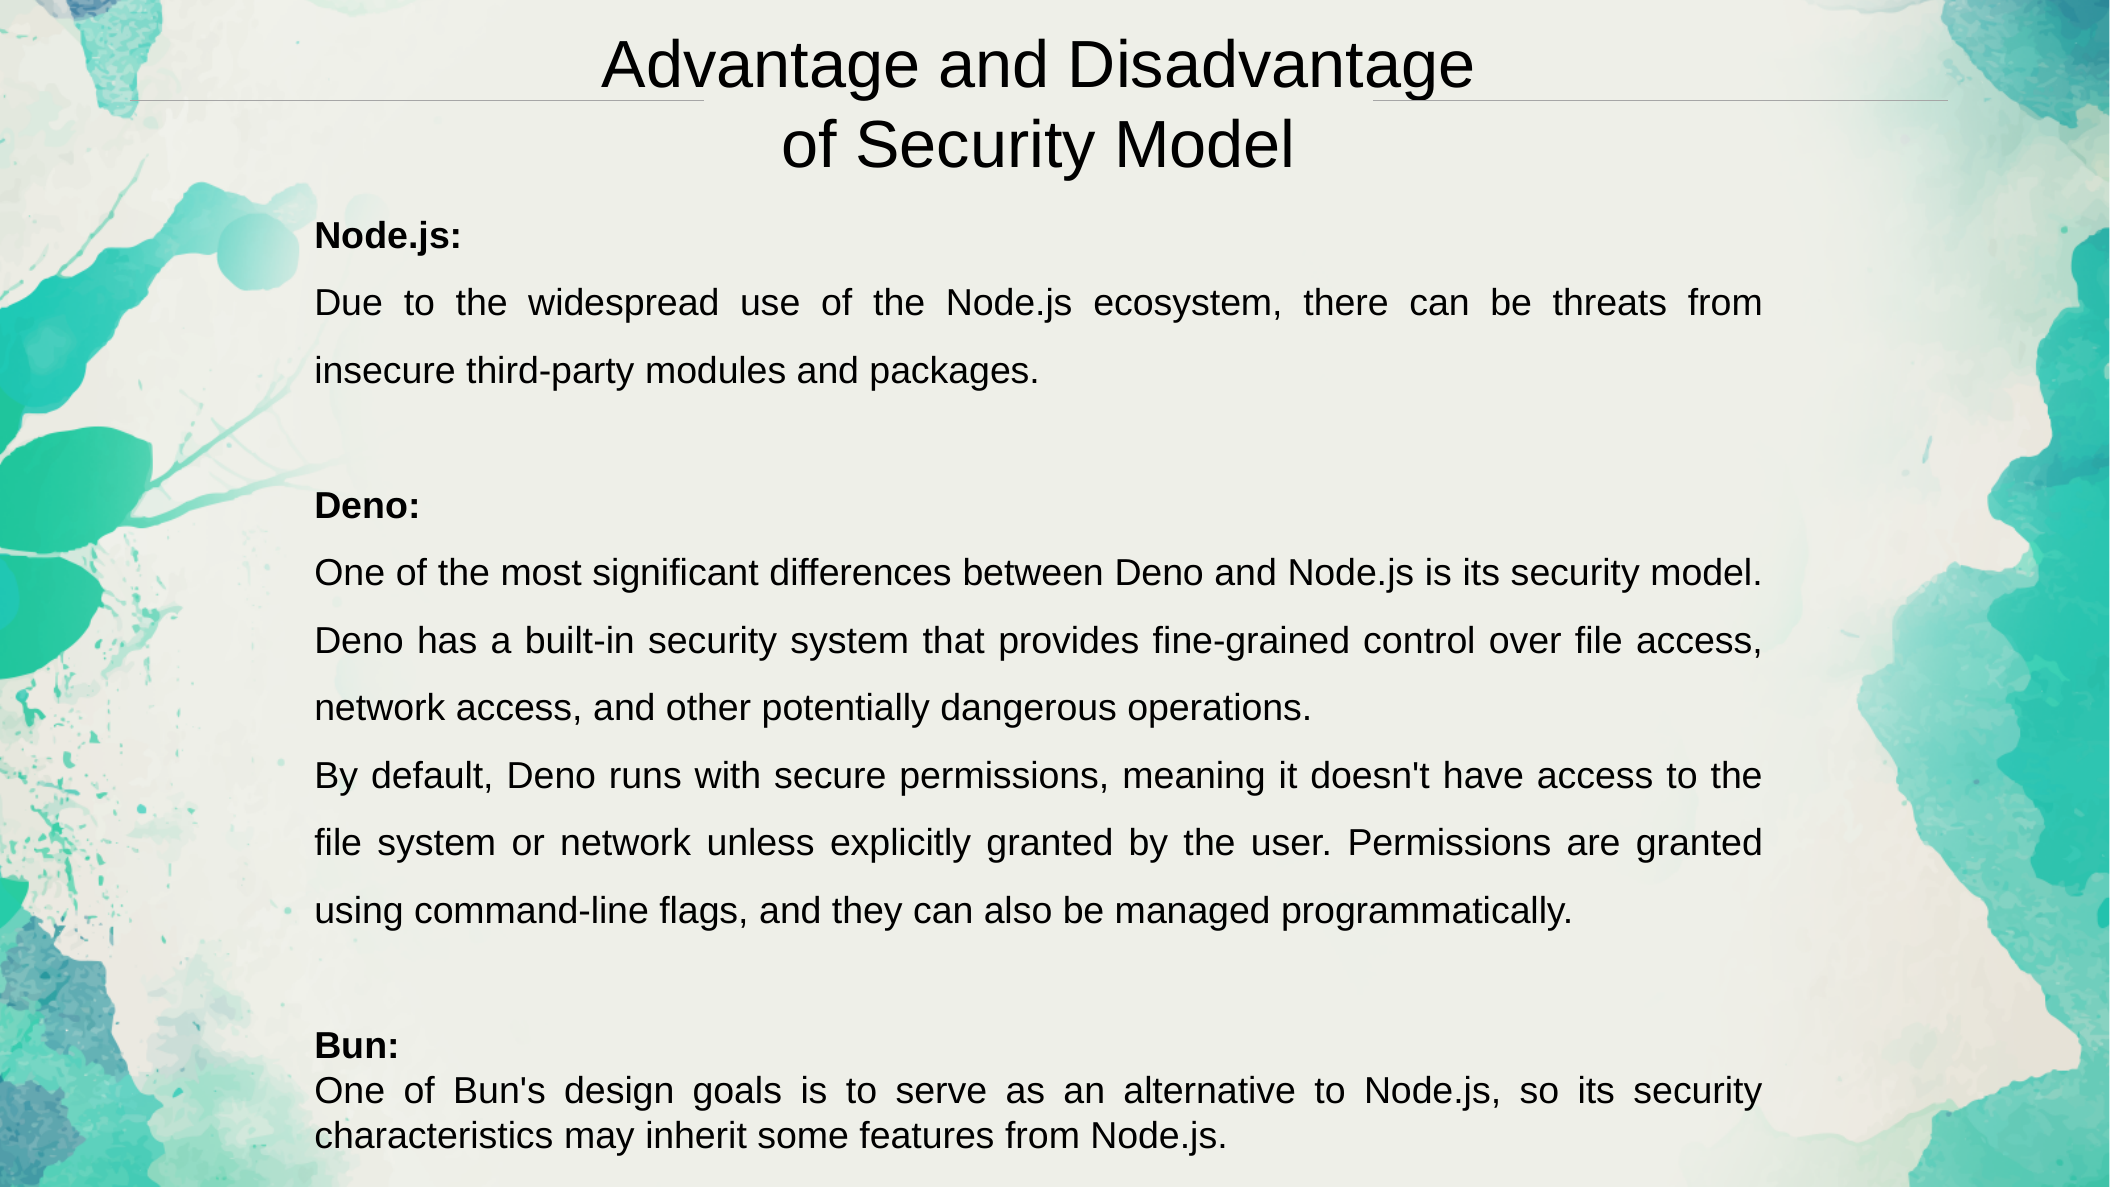

Advantage and Disadvantage of Security Model
Node.js:
Due to the widespread use of the Node.js ecosystem, there can be threats from insecure third-party modules and packages.

Deno:
One of the most significant differences between Deno and Node.js is its security model. Deno has a built-in security system that provides fine-grained control over file access, network access, and other potentially dangerous operations.
By default, Deno runs with secure permissions, meaning it doesn't have access to the file system or network unless explicitly granted by the user. Permissions are granted using command-line flags, and they can also be managed programmatically.

Bun:
One of Bun's design goals is to serve as an alternative to Node.js, so its security characteristics may inherit some features from Node.js.